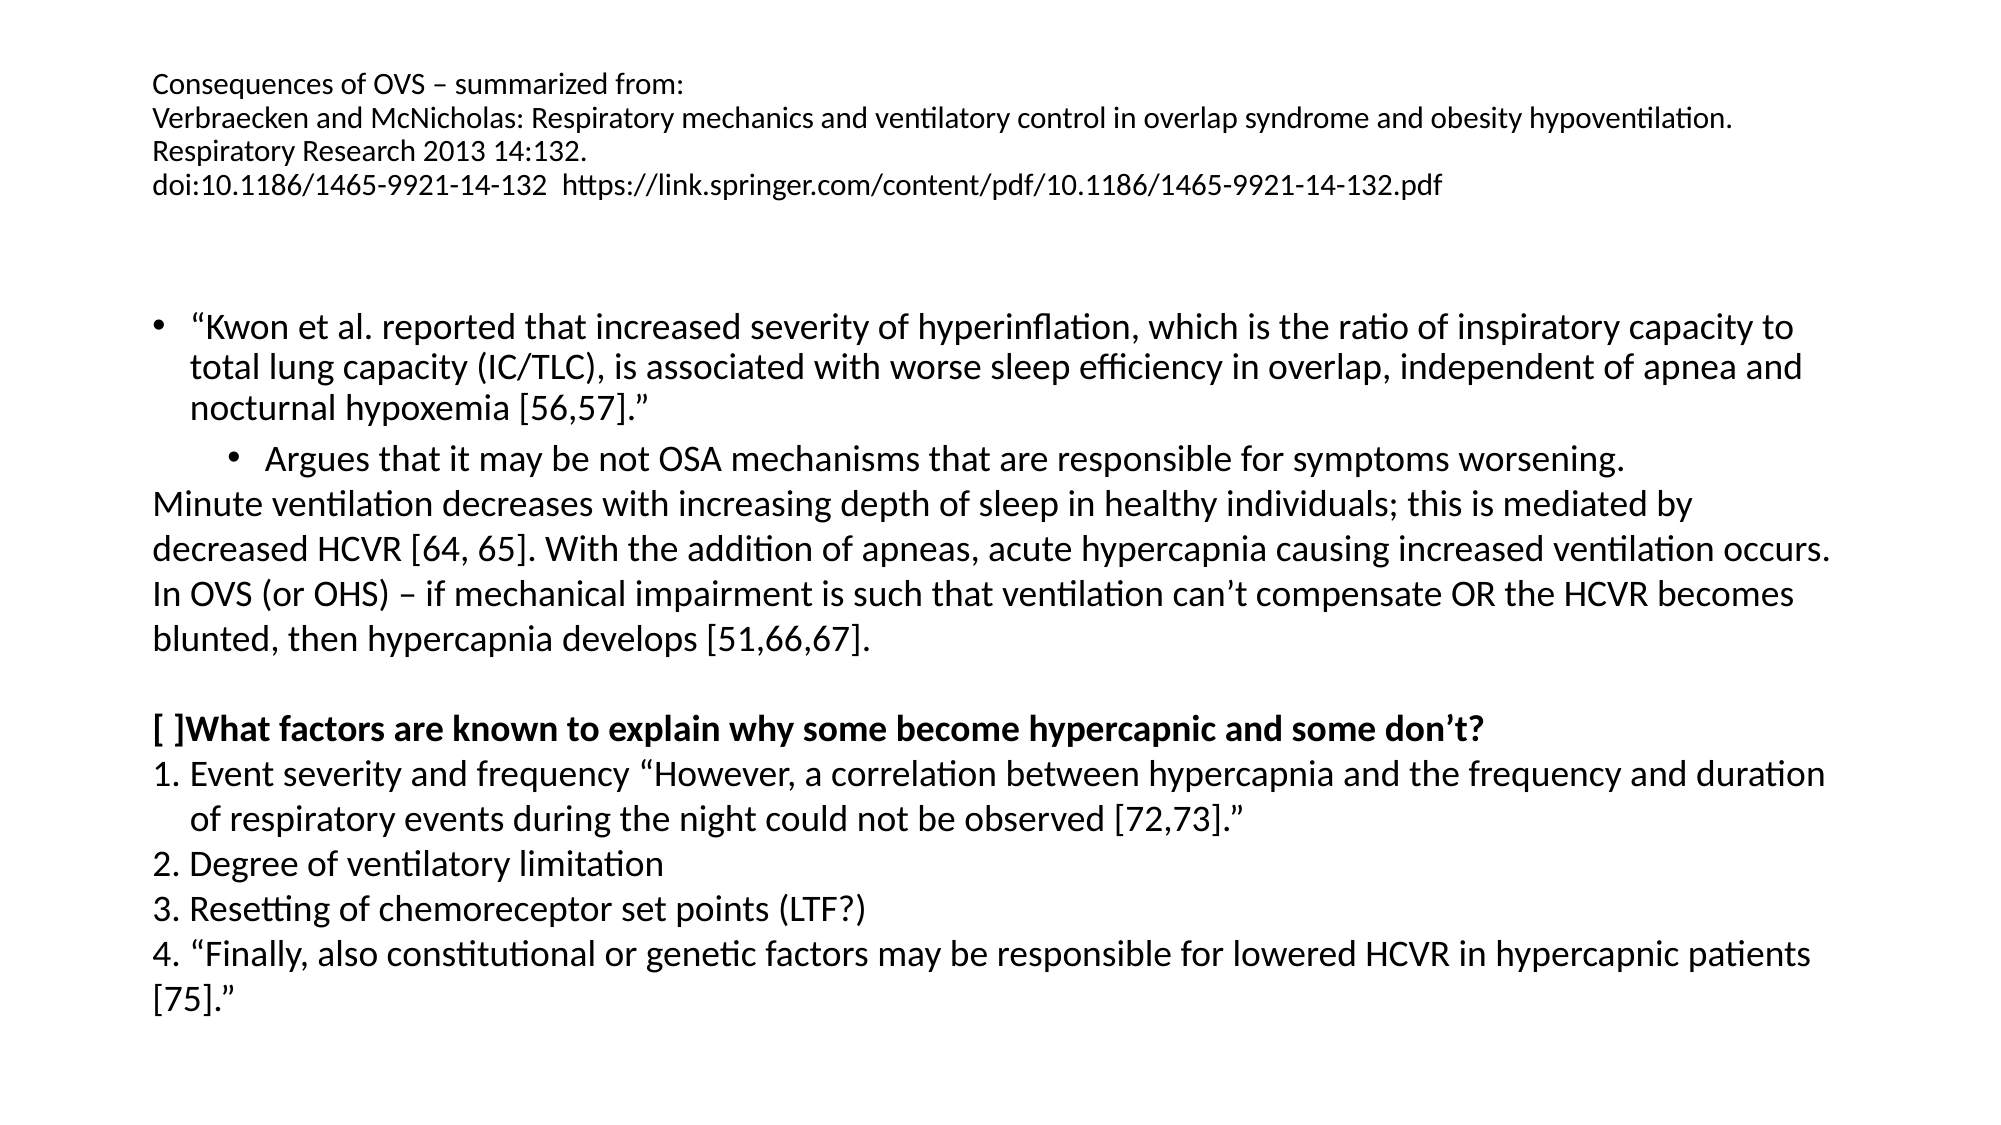

# Consequences of OVS – summarized from: Verbraecken and McNicholas: Respiratory mechanics and ventilatory control in overlap syndrome and obesity hypoventilation. Respiratory Research 2013 14:132. doi:10.1186/1465-9921-14-132  https://link.springer.com/content/pdf/10.1186/1465-9921-14-132.pdf
“Kwon et al. reported that increased severity of hyperinflation, which is the ratio of inspiratory capacity to total lung capacity (IC/TLC), is associated with worse sleep efficiency in overlap, independent of apnea and nocturnal hypoxemia [56,57].”
Argues that it may be not OSA mechanisms that are responsible for symptoms worsening.
Minute ventilation decreases with increasing depth of sleep in healthy individuals; this is mediated by decreased HCVR [64, 65]. With the addition of apneas, acute hypercapnia causing increased ventilation occurs. In OVS (or OHS) – if mechanical impairment is such that ventilation can’t compensate OR the HCVR becomes blunted, then hypercapnia develops [51,66,67].

[ ]What factors are known to explain why some become hypercapnic and some don’t?
Event severity and frequency “However, a correlation between hypercapnia and the frequency and duration of respiratory events during the night could not be observed [72,73].”
2. Degree of ventilatory limitation
3. Resetting of chemoreceptor set points (LTF?)
4. “Finally, also constitutional or genetic factors may be responsible for lowered HCVR in hypercapnic patients [75].”